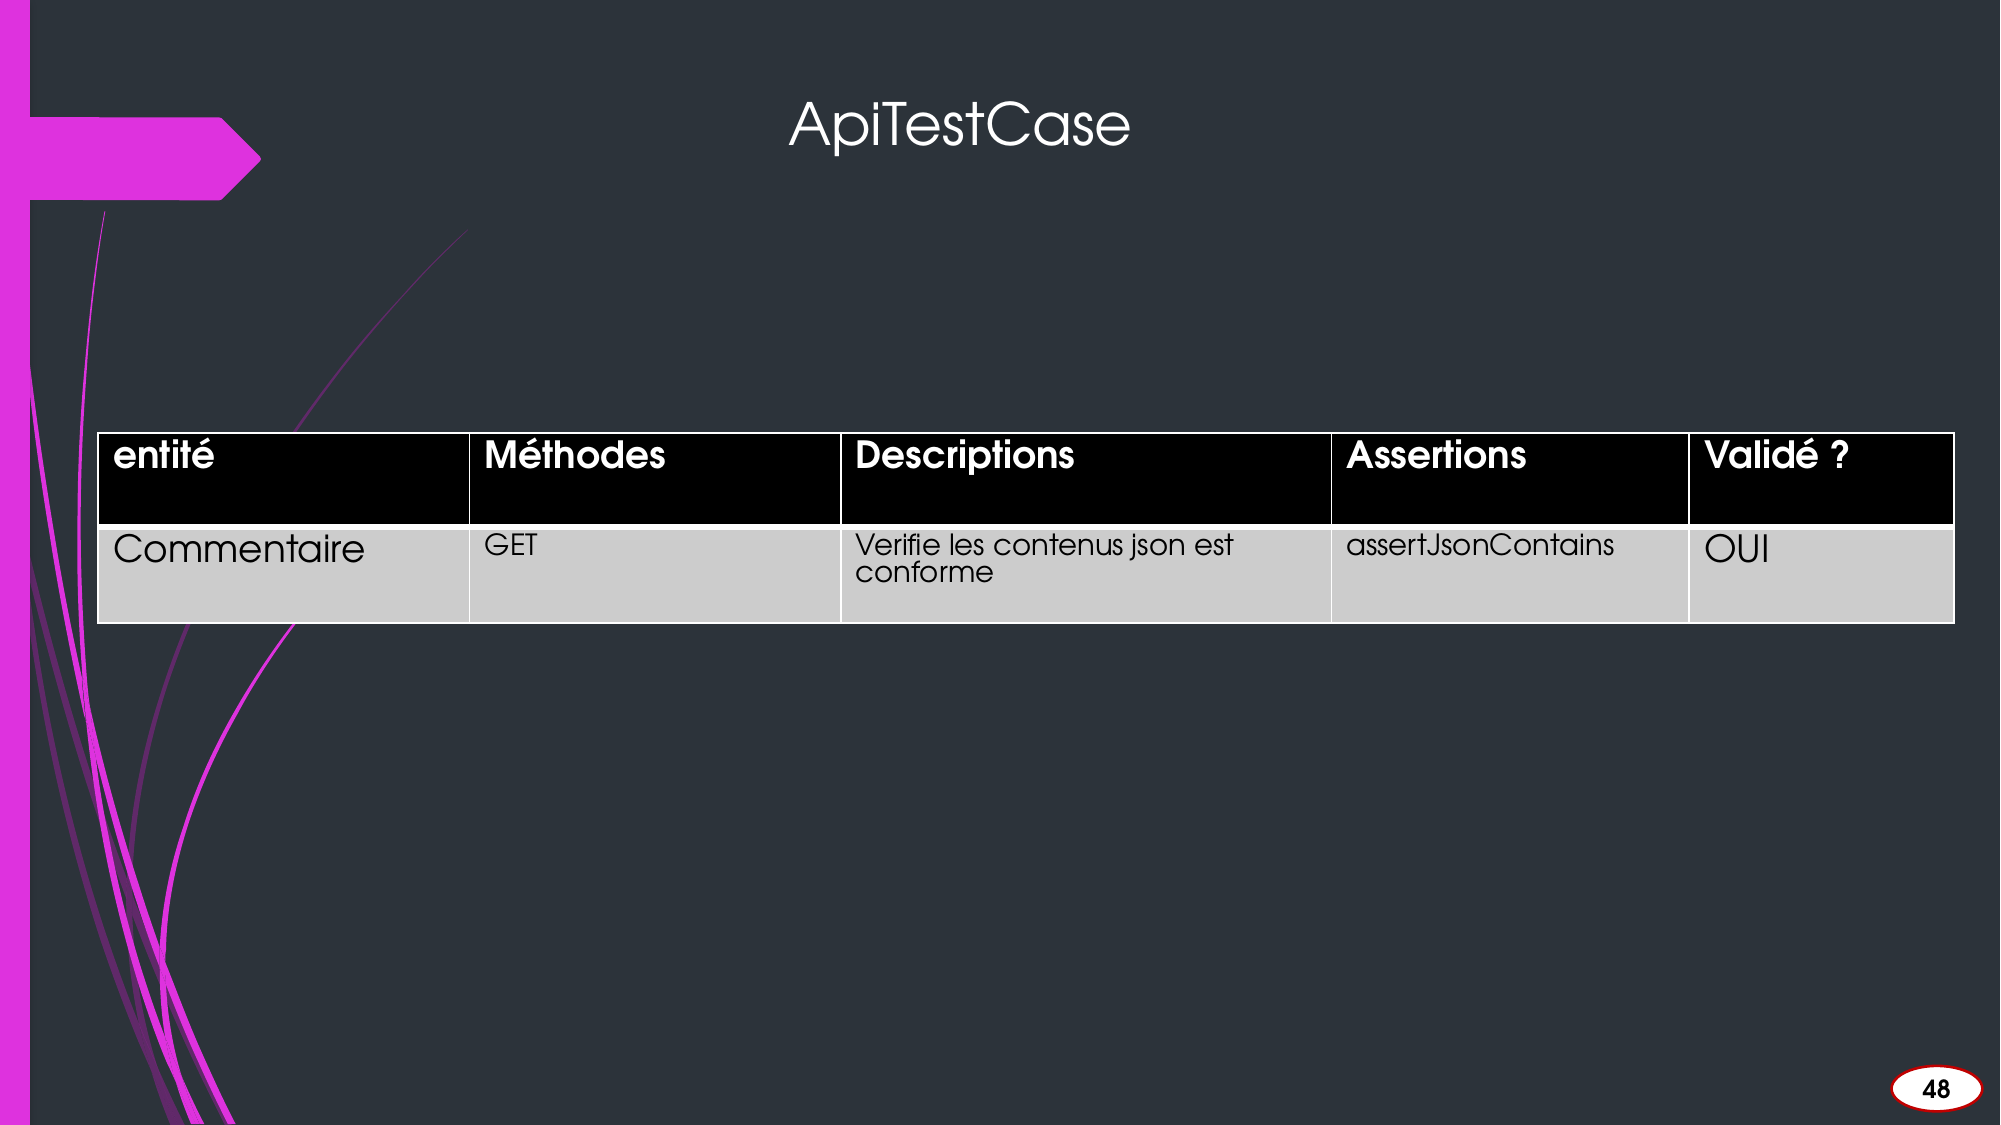

ApiTestCase
| entité | Méthodes | Descriptions | Assertions | Validé ? |
| --- | --- | --- | --- | --- |
| Commentaire | GET | Verifie les contenus json est conforme | assertJsonContains | OUI |
48